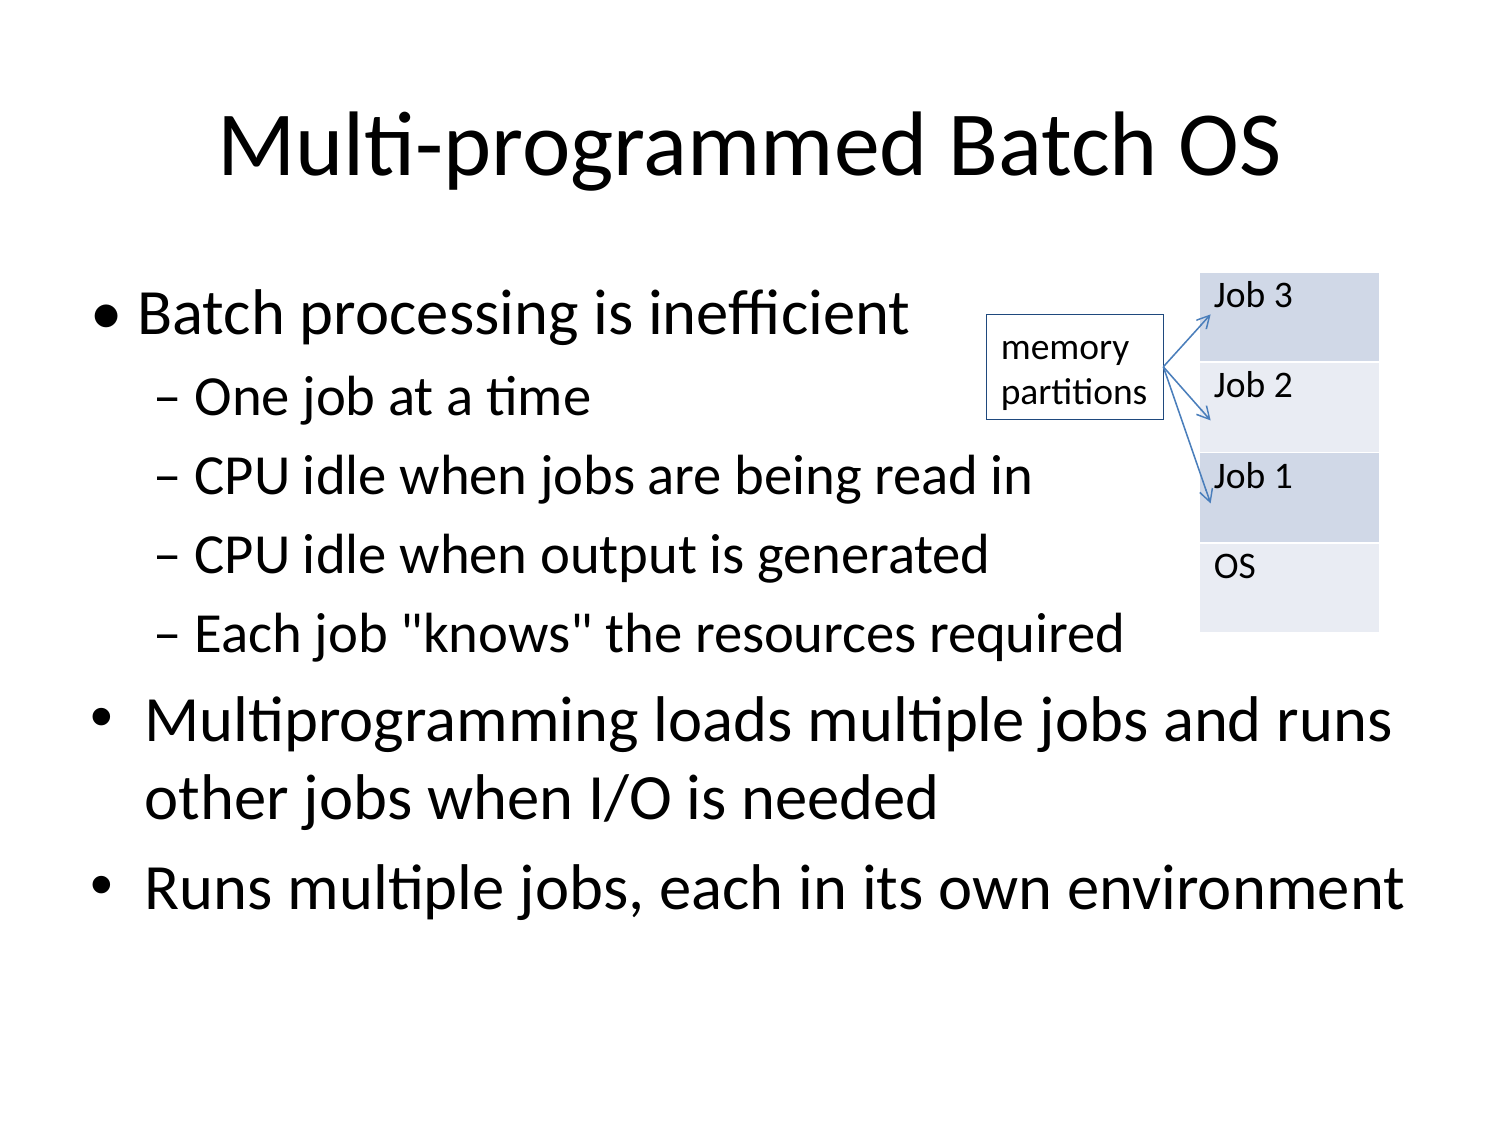

# Multi-programmed Batch OS
• Batch processing is inefficient
– One job at a time
– CPU idle when jobs are being read in
– CPU idle when output is generated
– Each job "knows" the resources required
Multiprogramming loads multiple jobs and runs other jobs when I/O is needed
Runs multiple jobs, each in its own environment
| Job 3 |
| --- |
| Job 2 |
| Job 1 |
| OS |
memory partitions